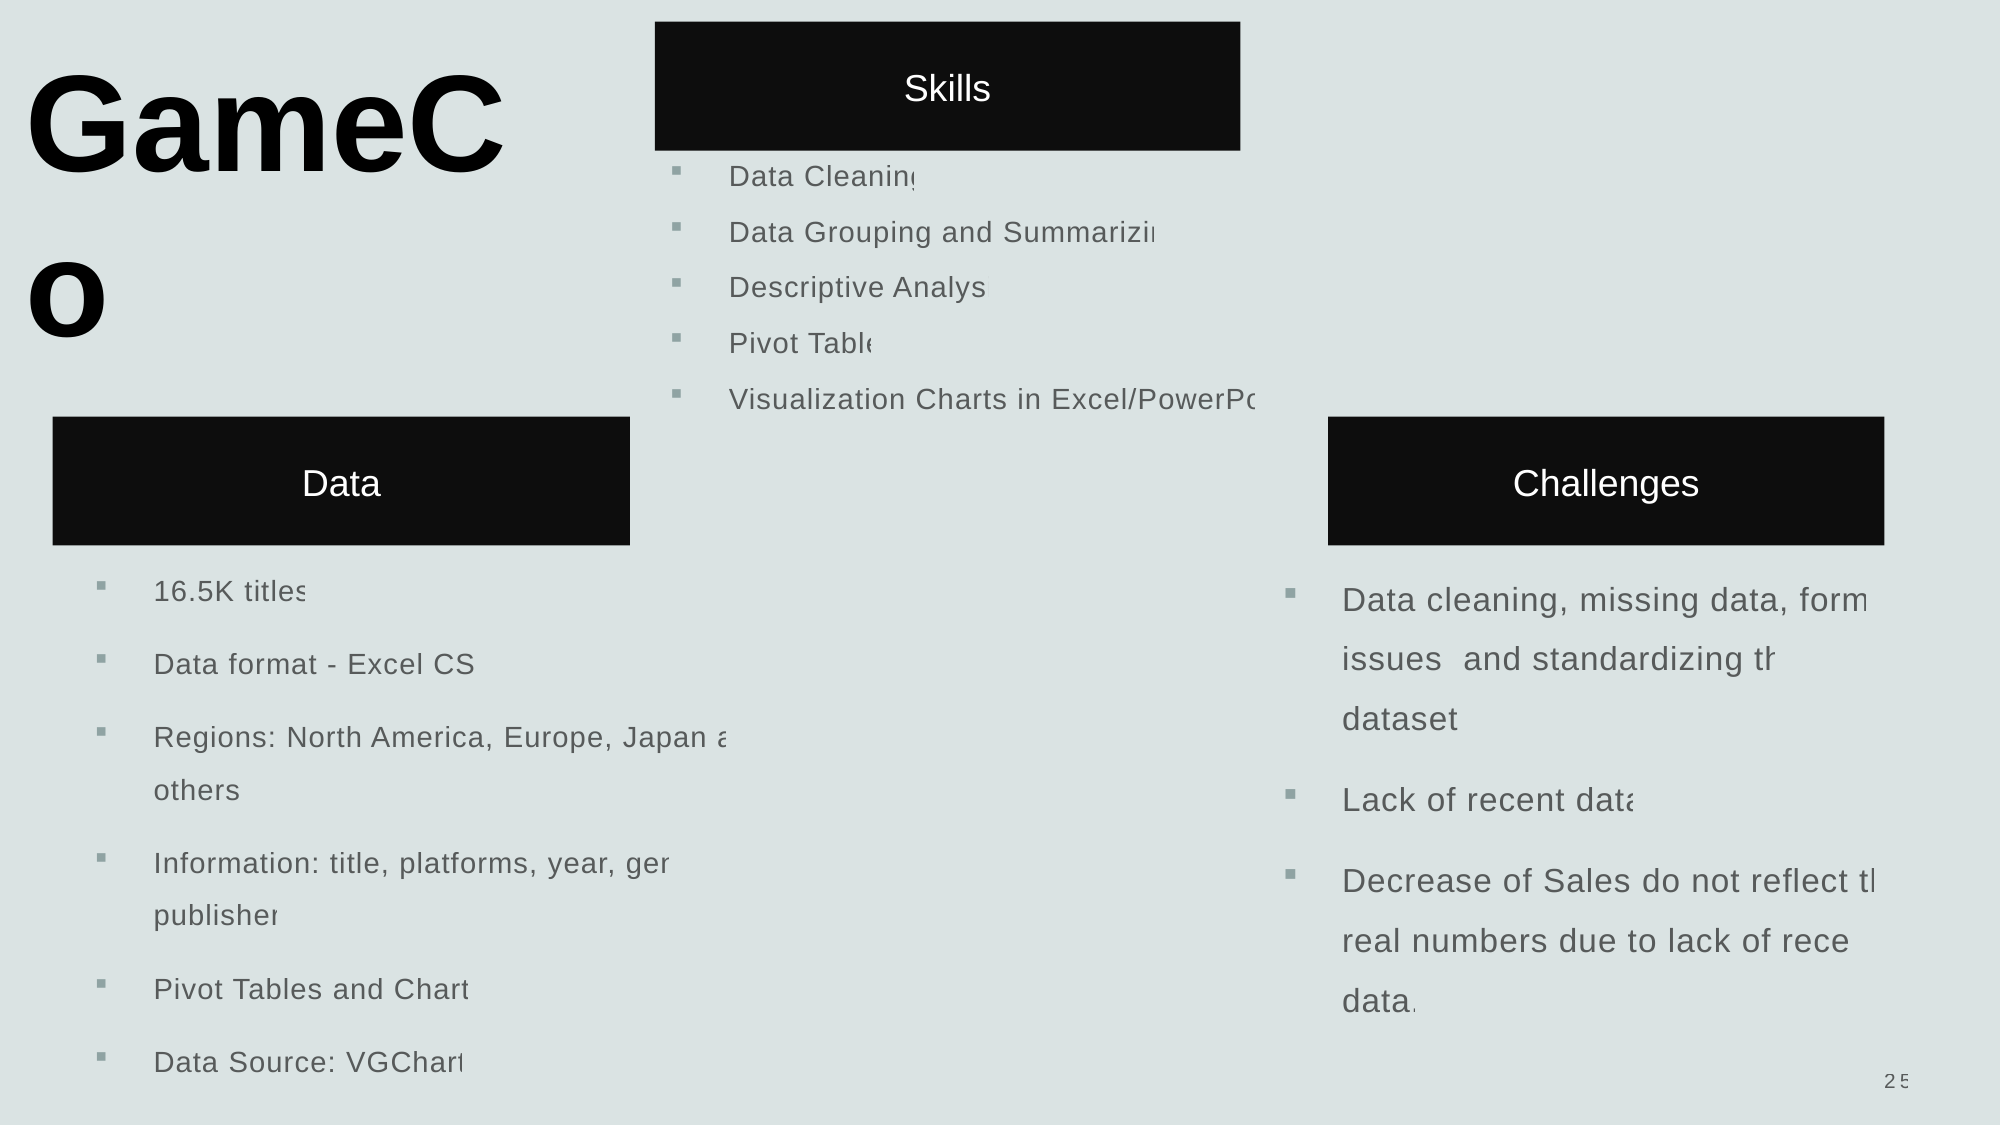

Skills
# GameCo
Data Cleaning
Data Grouping and Summarizing
Descriptive Analysis
Pivot Table
Visualization Charts in Excel/PowerPoint
Data
Challenges
16.5K titles.
Data format - Excel CSV.
Regions: North America, Europe, Japan and others.
Information: title, platforms, year, genre, publisher.
Pivot Tables and Charts.
Data Source: VGChartz
Data cleaning, missing data, format issues  and standardizing the dataset.
Lack of recent data.
Decrease of Sales do not reflect the real numbers due to lack of recent data.
25